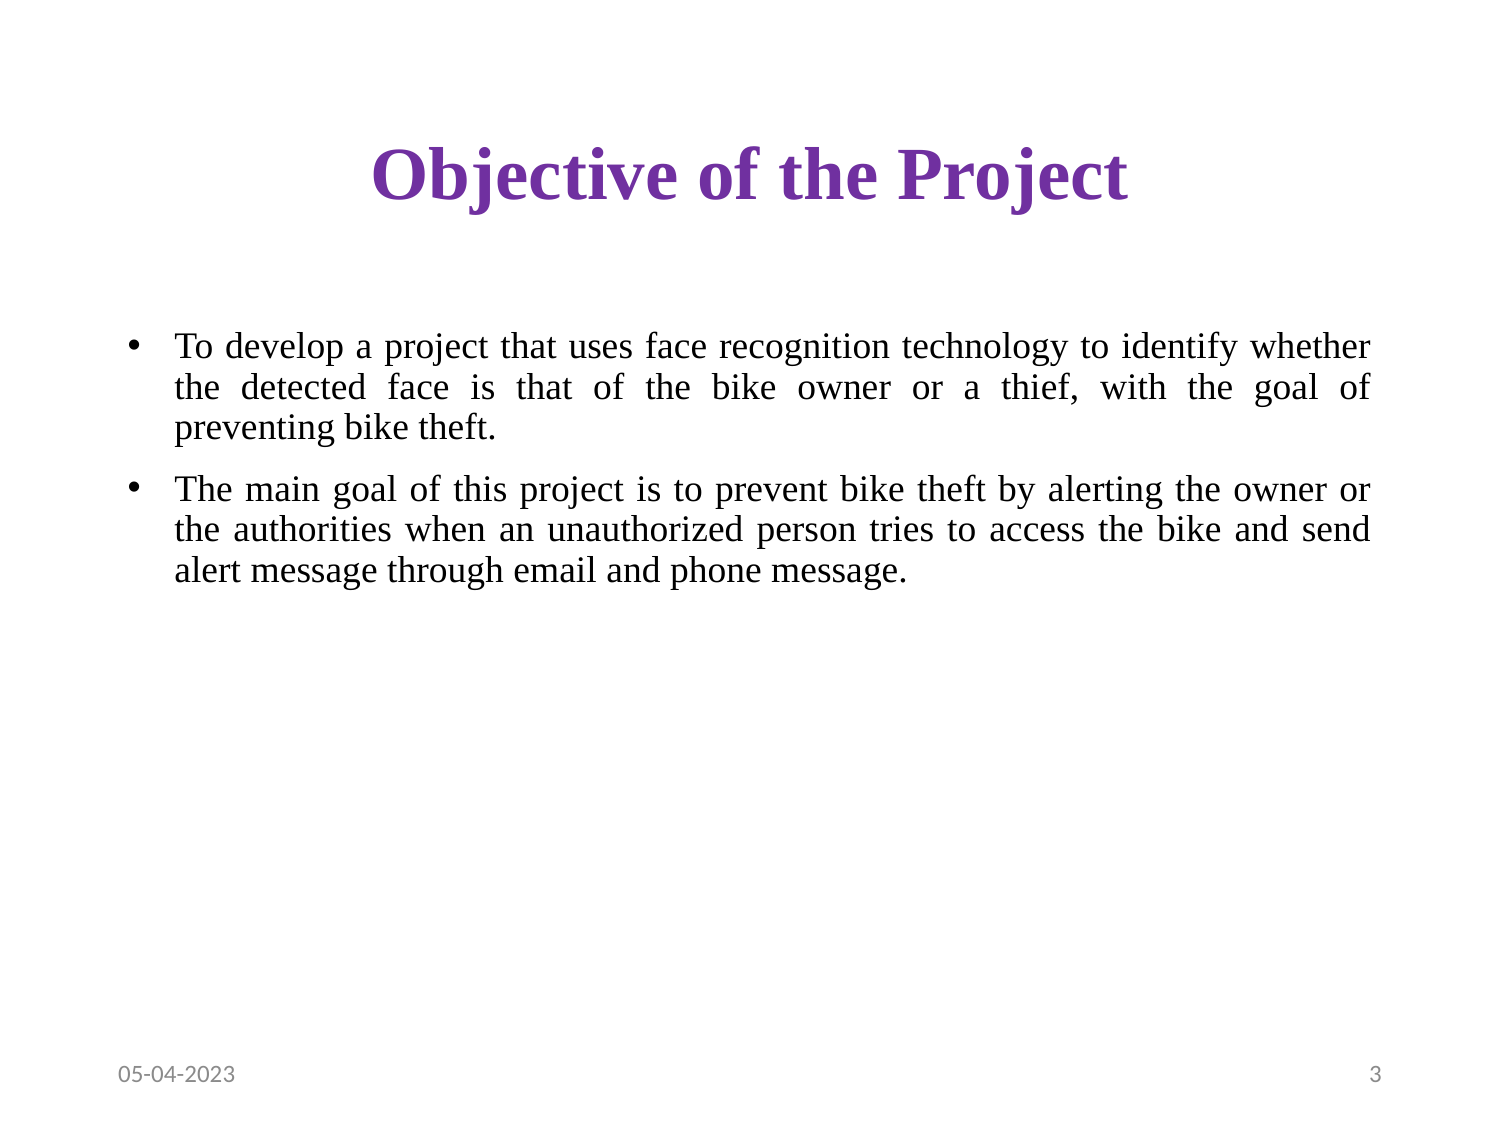

# Objective of the Project

To develop a project that uses face recognition technology to identify whether the detected face is that of the bike owner or a thief, with the goal of preventing bike theft.
The main goal of this project is to prevent bike theft by alerting the owner or the authorities when an unauthorized person tries to access the bike and send alert message through email and phone message.
05-04-2023
3